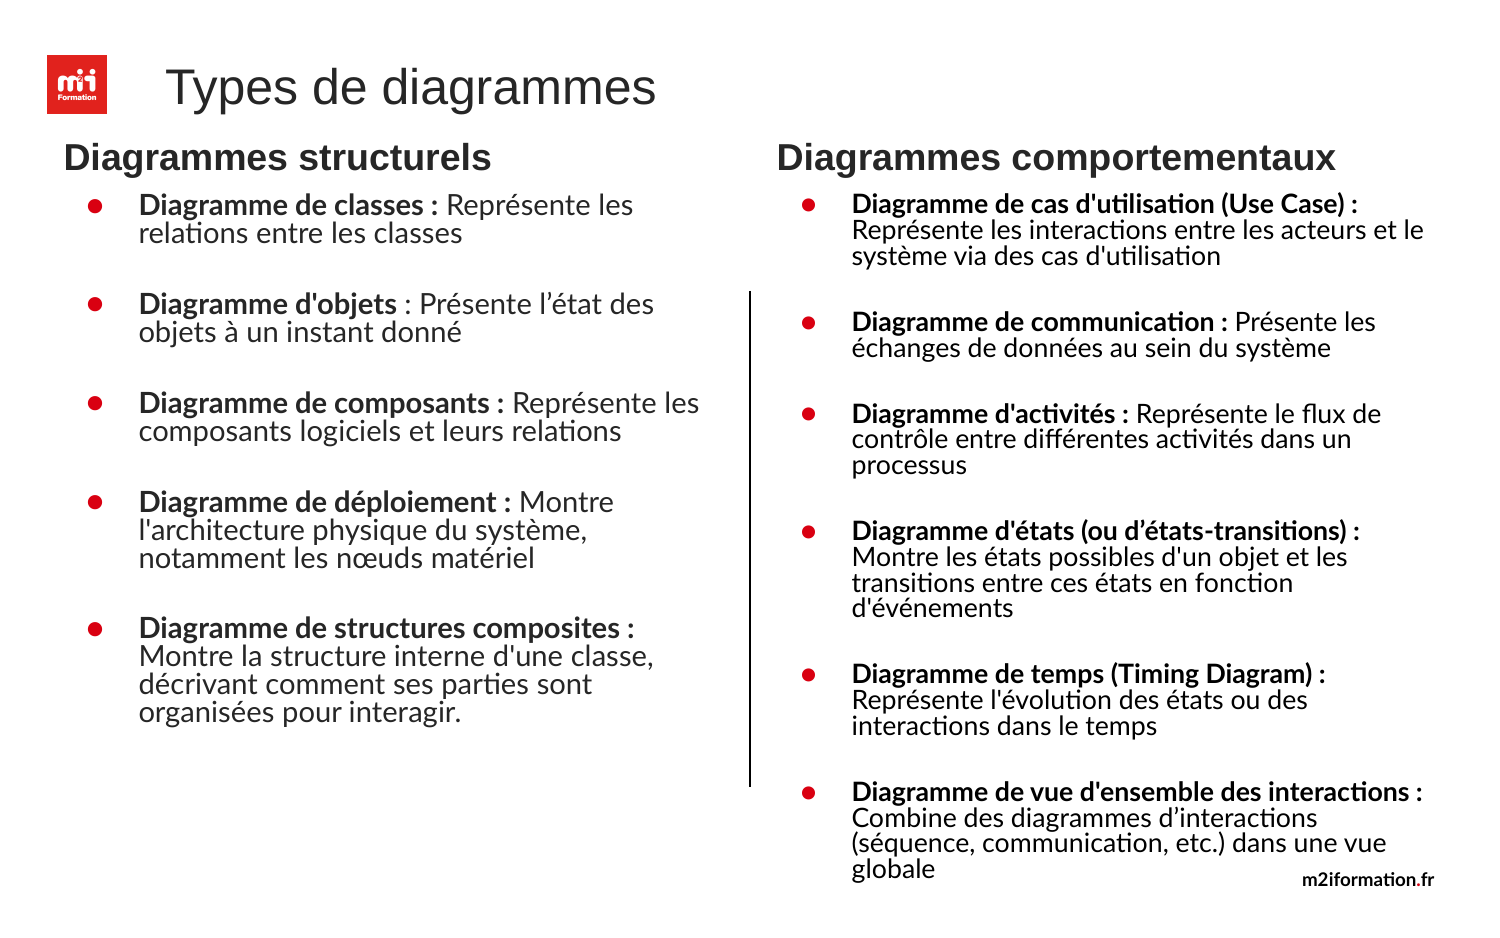

# Types de diagrammes
Diagrammes structurels
Diagrammes comportementaux
Diagramme de classes : Représente les relations entre les classes

Diagramme d'objets : Présente l’état des objets à un instant donné

Diagramme de composants : Représente les composants logiciels et leurs relations

Diagramme de déploiement : Montre l'architecture physique du système, notamment les nœuds matériel

Diagramme de structures composites : Montre la structure interne d'une classe, décrivant comment ses parties sont organisées pour interagir.
Diagramme de cas d'utilisation (Use Case) : Représente les interactions entre les acteurs et le système via des cas d'utilisation

Diagramme de communication : Présente les échanges de données au sein du système

Diagramme d'activités : Représente le flux de contrôle entre différentes activités dans un processus

Diagramme d'états (ou d’états-transitions) : Montre les états possibles d'un objet et les transitions entre ces états en fonction d'événements

Diagramme de temps (Timing Diagram) : Représente l'évolution des états ou des interactions dans le temps

Diagramme de vue d'ensemble des interactions : Combine des diagrammes d’interactions (séquence, communication, etc.) dans une vue globale